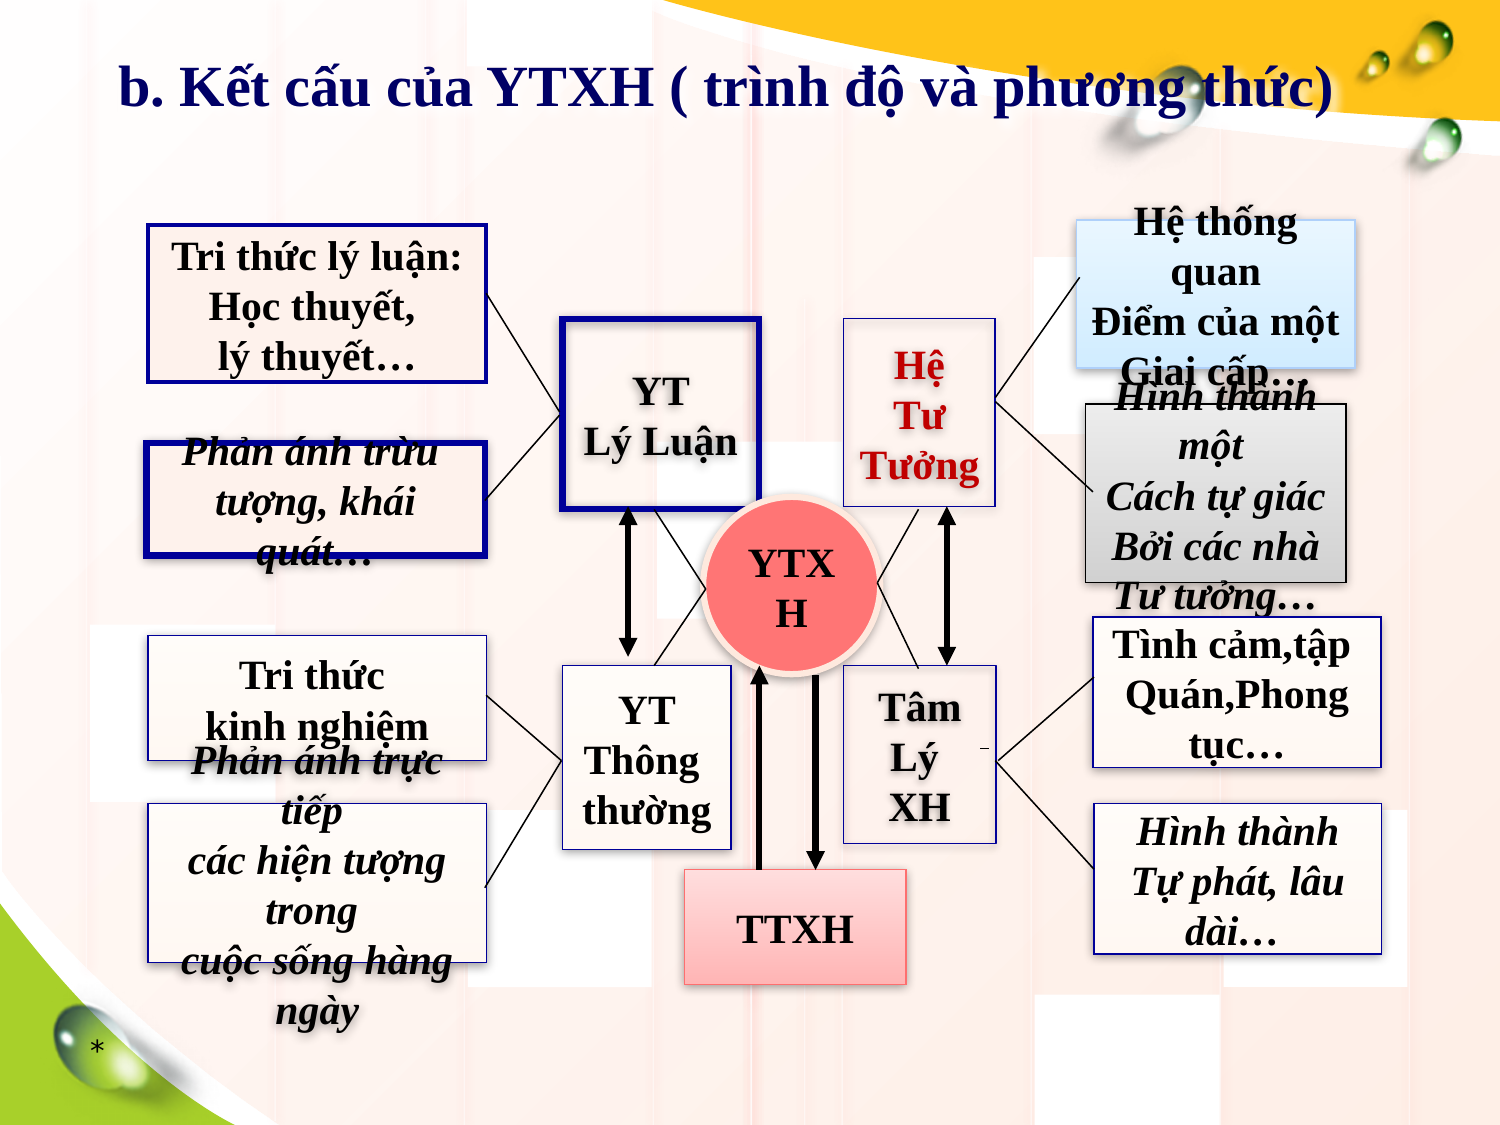

# b. Kết cấu của YTXH ( trình độ và phương thức)
Hệ thống quan
Điểm của một
Giai cấp…
Tri thức lý luận:
Học thuyết,
lý thuyết…
YT
Lý Luận
Hệ
Tư
Tưởng
Hình thành một
Cách tự giác
Bởi các nhà
Tư tưởng…

Phản ánh trừu
tượng, khái quát…

YTXH
Tình cảm,tập
Quán,Phong tục…
Tri thức
kinh nghiệm
YT
Thông
thường
Tâm
Lý
XH
Phản ánh trực tiếp
các hiện tượng trong
cuộc sống hàng ngày
Hình thành
Tự phát, lâu dài…
TTXH
*